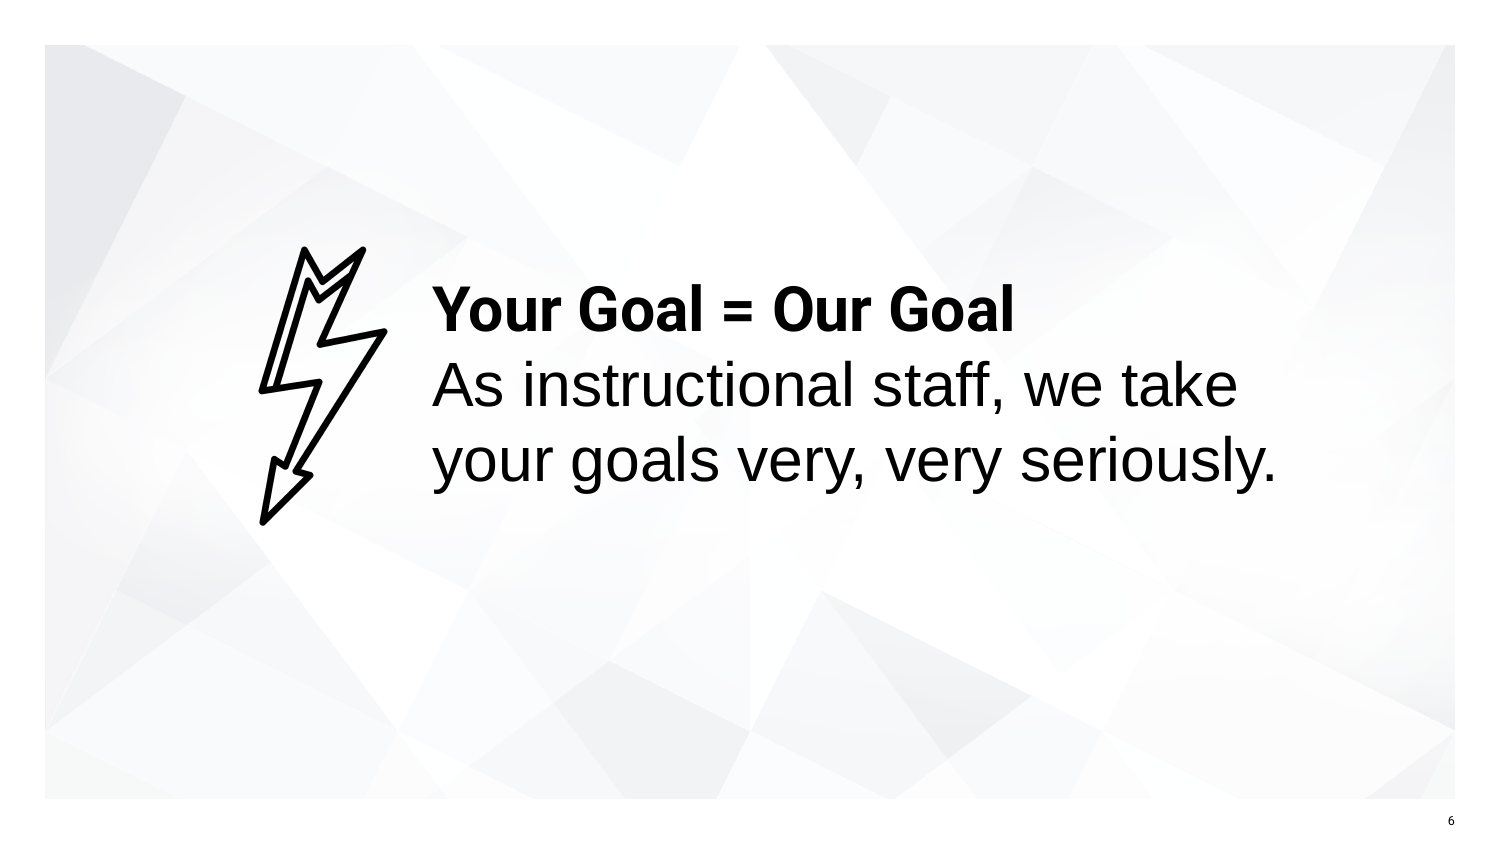

# Your Goal = Our Goal
As instructional staff, we take your goals very, very seriously.